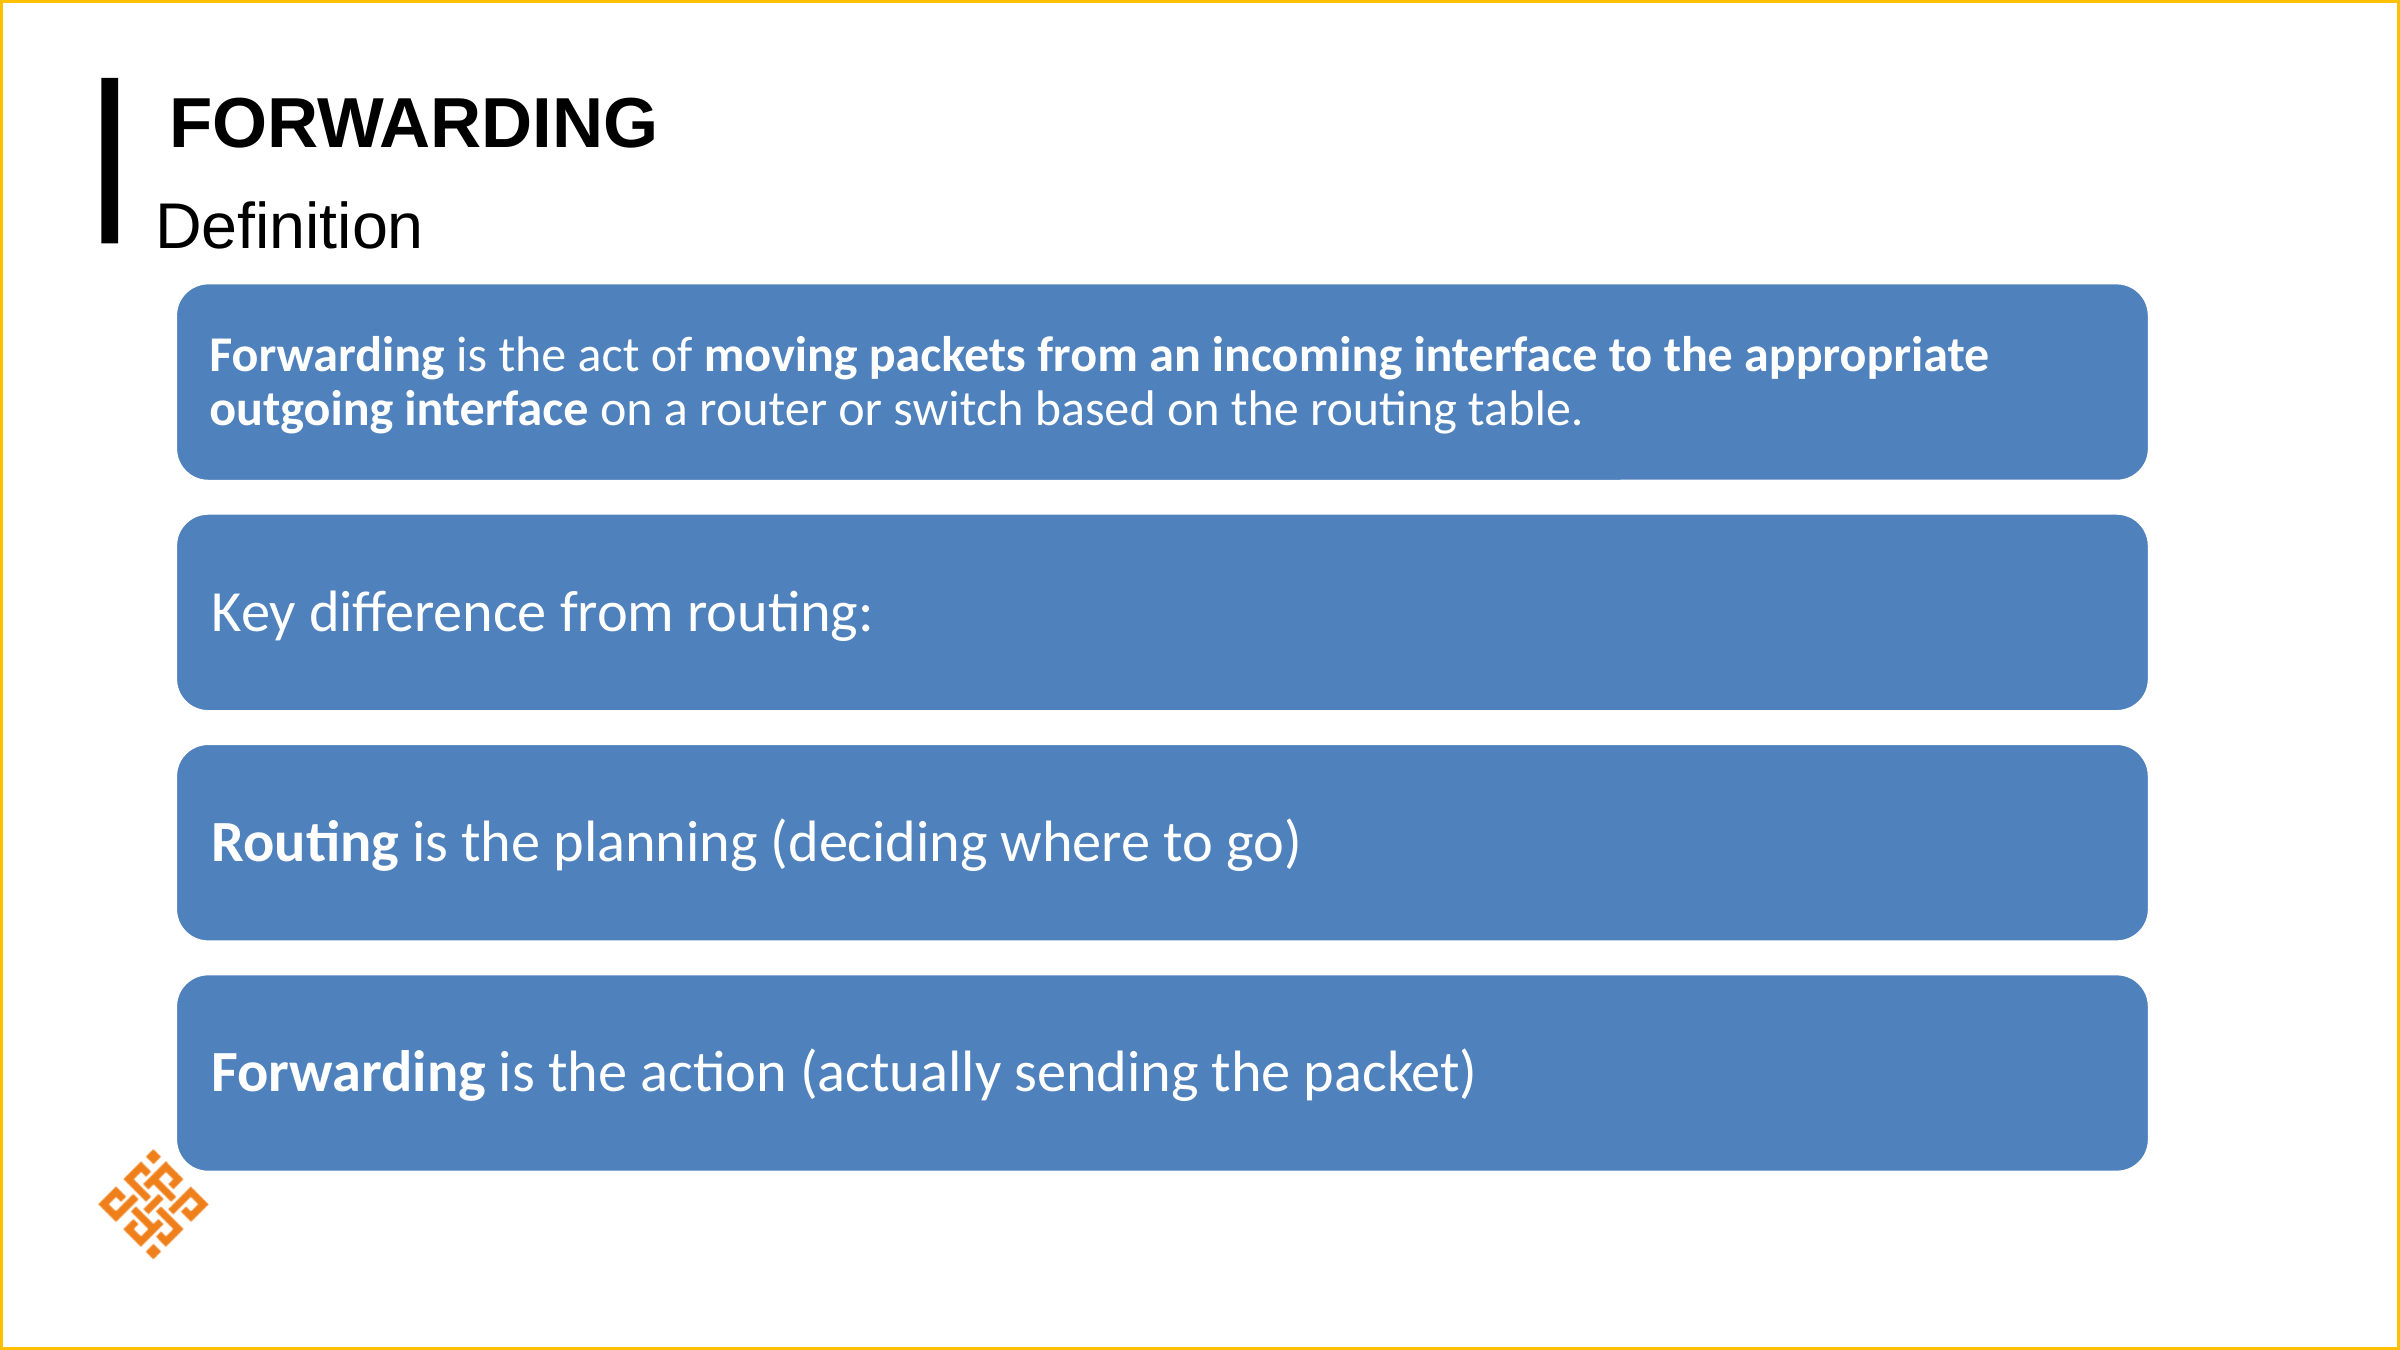

# Forwarding
Definition
Forwarding is the act of moving packets from an incoming interface to the appropriate outgoing interface on a router or switch based on the routing table.
Key difference from routing:
Routing is the planning (deciding where to go)
Forwarding is the action (actually sending the packet)